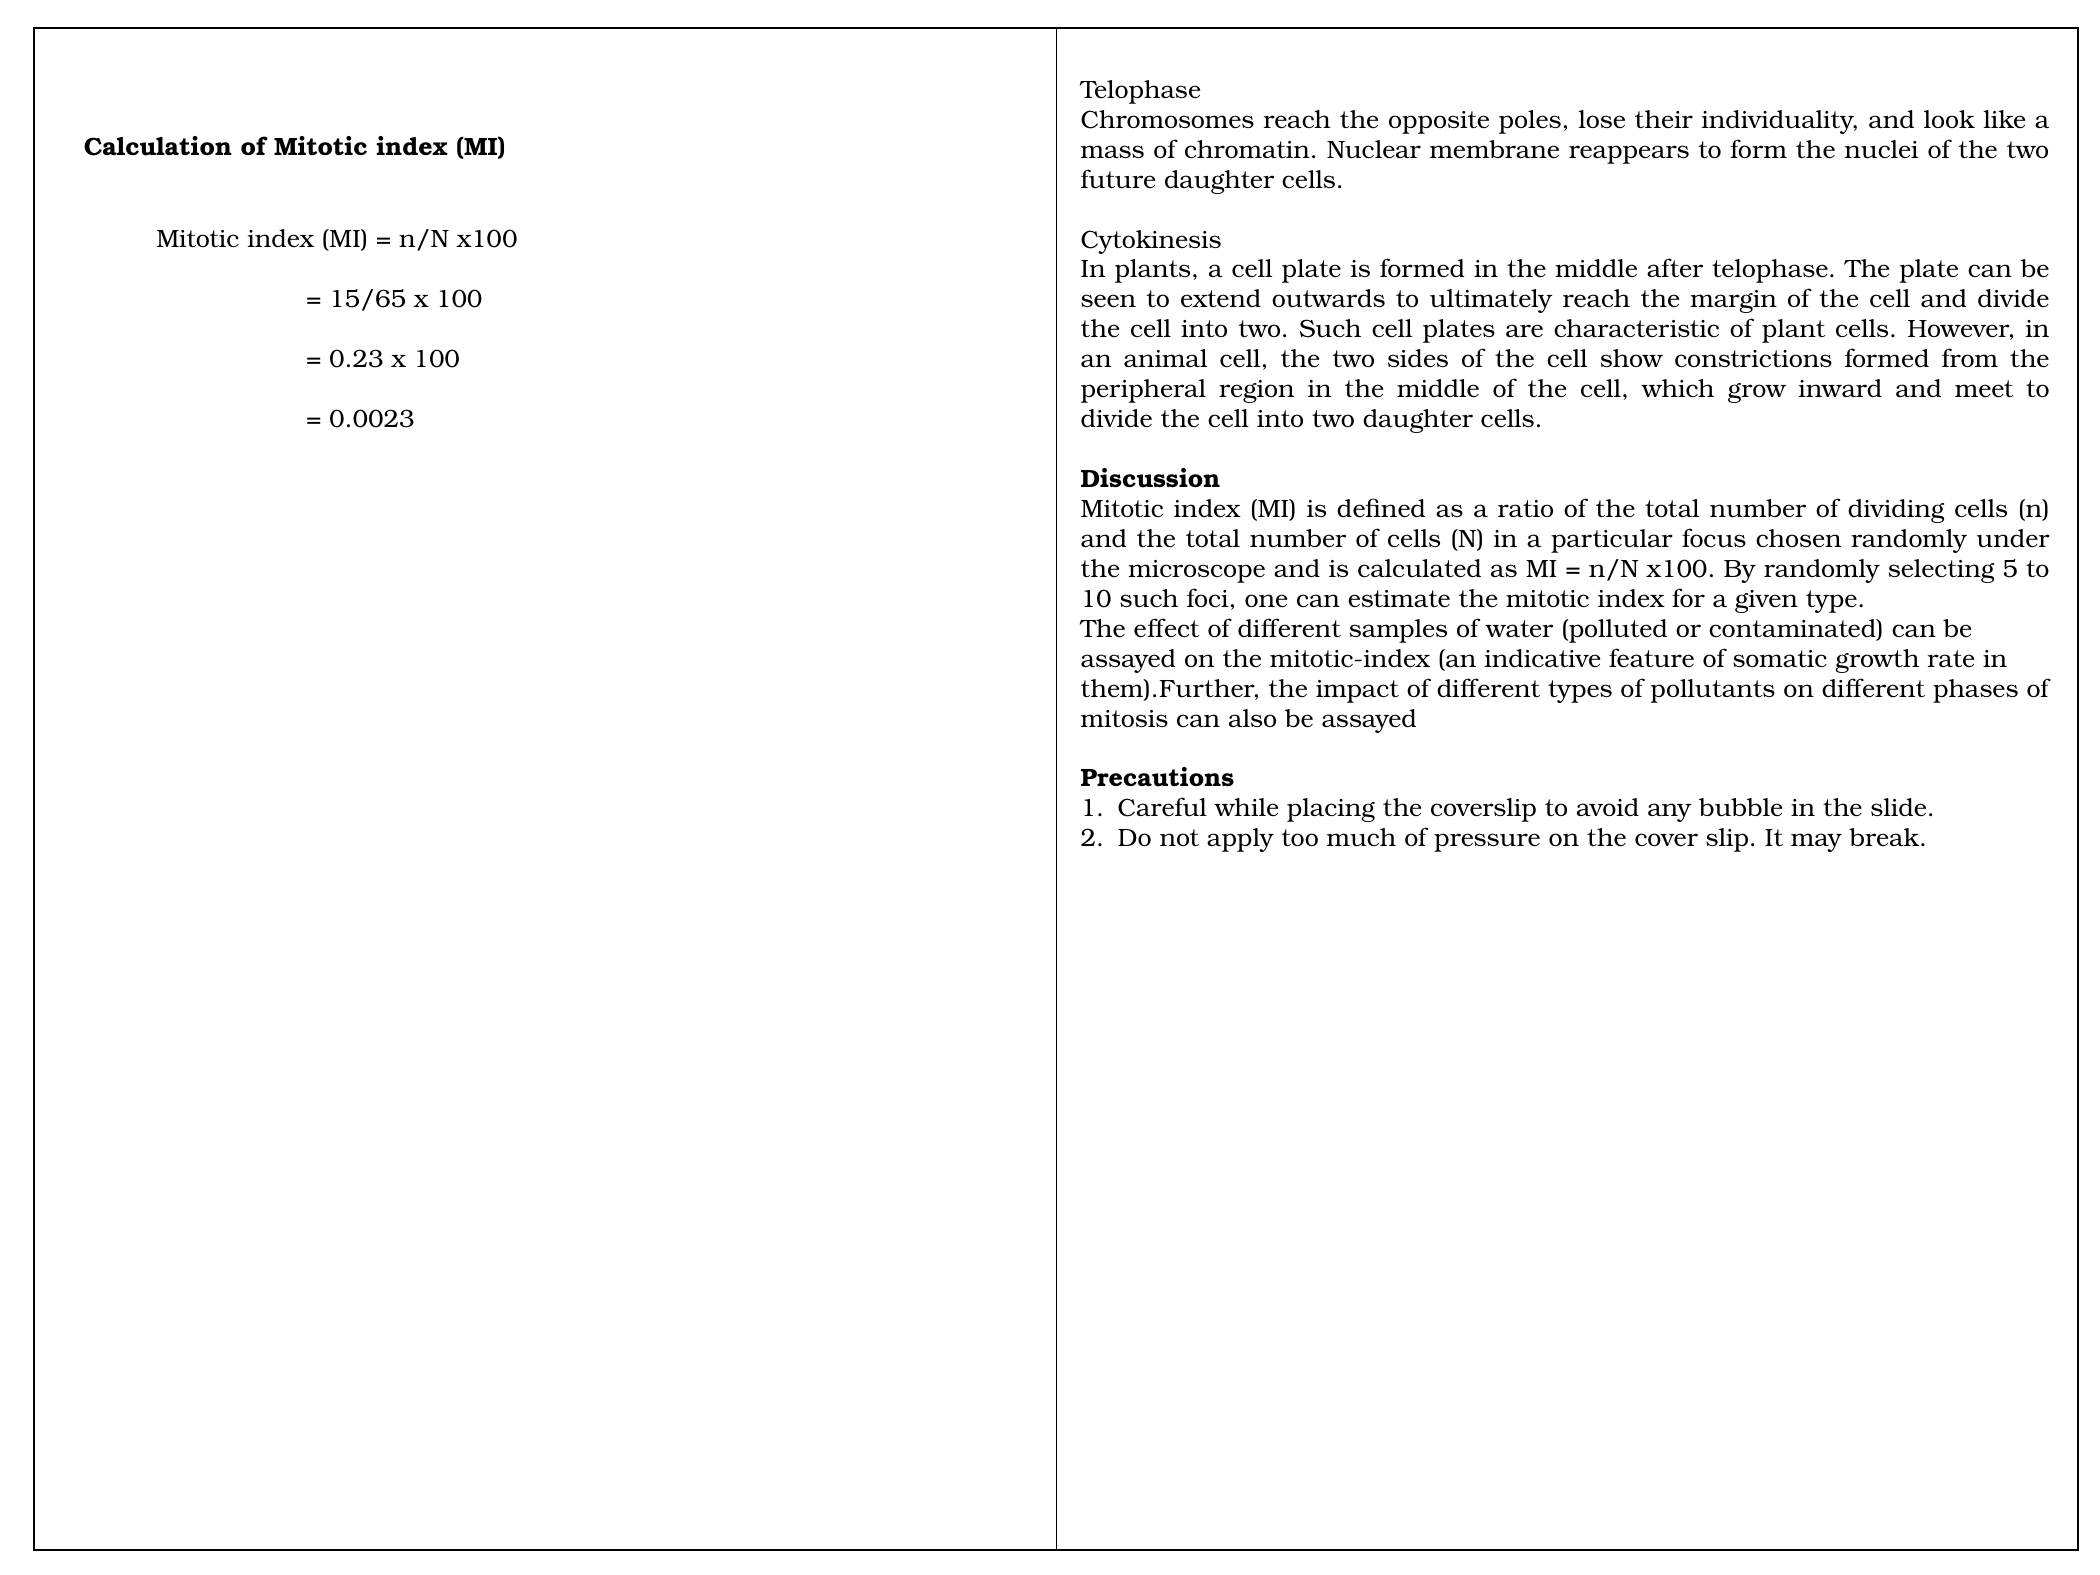

Telophase
Chromosomes reach the opposite poles, lose their individuality, and look like a mass of chromatin. Nuclear membrane reappears to form the nuclei of the two future daughter cells.

Cytokinesis
In plants, a cell plate is formed in the middle after telophase. The plate can be seen to extend outwards to ultimately reach the margin of the cell and divide the cell into two. Such cell plates are characteristic of plant cells. However, in an animal cell, the two sides of the cell show constrictions formed from the peripheral region in the middle of the cell, which grow inward and meet to divide the cell into two daughter cells.

Discussion
Mitotic index (MI) is defined as a ratio of the total number of dividing cells (n) and the total number of cells (N) in a particular focus chosen randomly under the microscope and is calculated as MI = n/N x100. By randomly selecting 5 to 10 such foci, one can estimate the mitotic index for a given type.
The effect of different samples of water (polluted or contaminated) can be assayed on the mitotic-index (an indicative feature of somatic growth rate in them).Further, the impact of different types of pollutants on different phases of mitosis can also be assayed

Precautions
Careful while placing the coverslip to avoid any bubble in the slide.
Do not apply too much of pressure on the cover slip. It may break.

Calculation of Mitotic index (MI)
Mitotic index (MI) = n/N x100
			= 15/65 x 100
			= 0.23 x 100
			= 0.0023